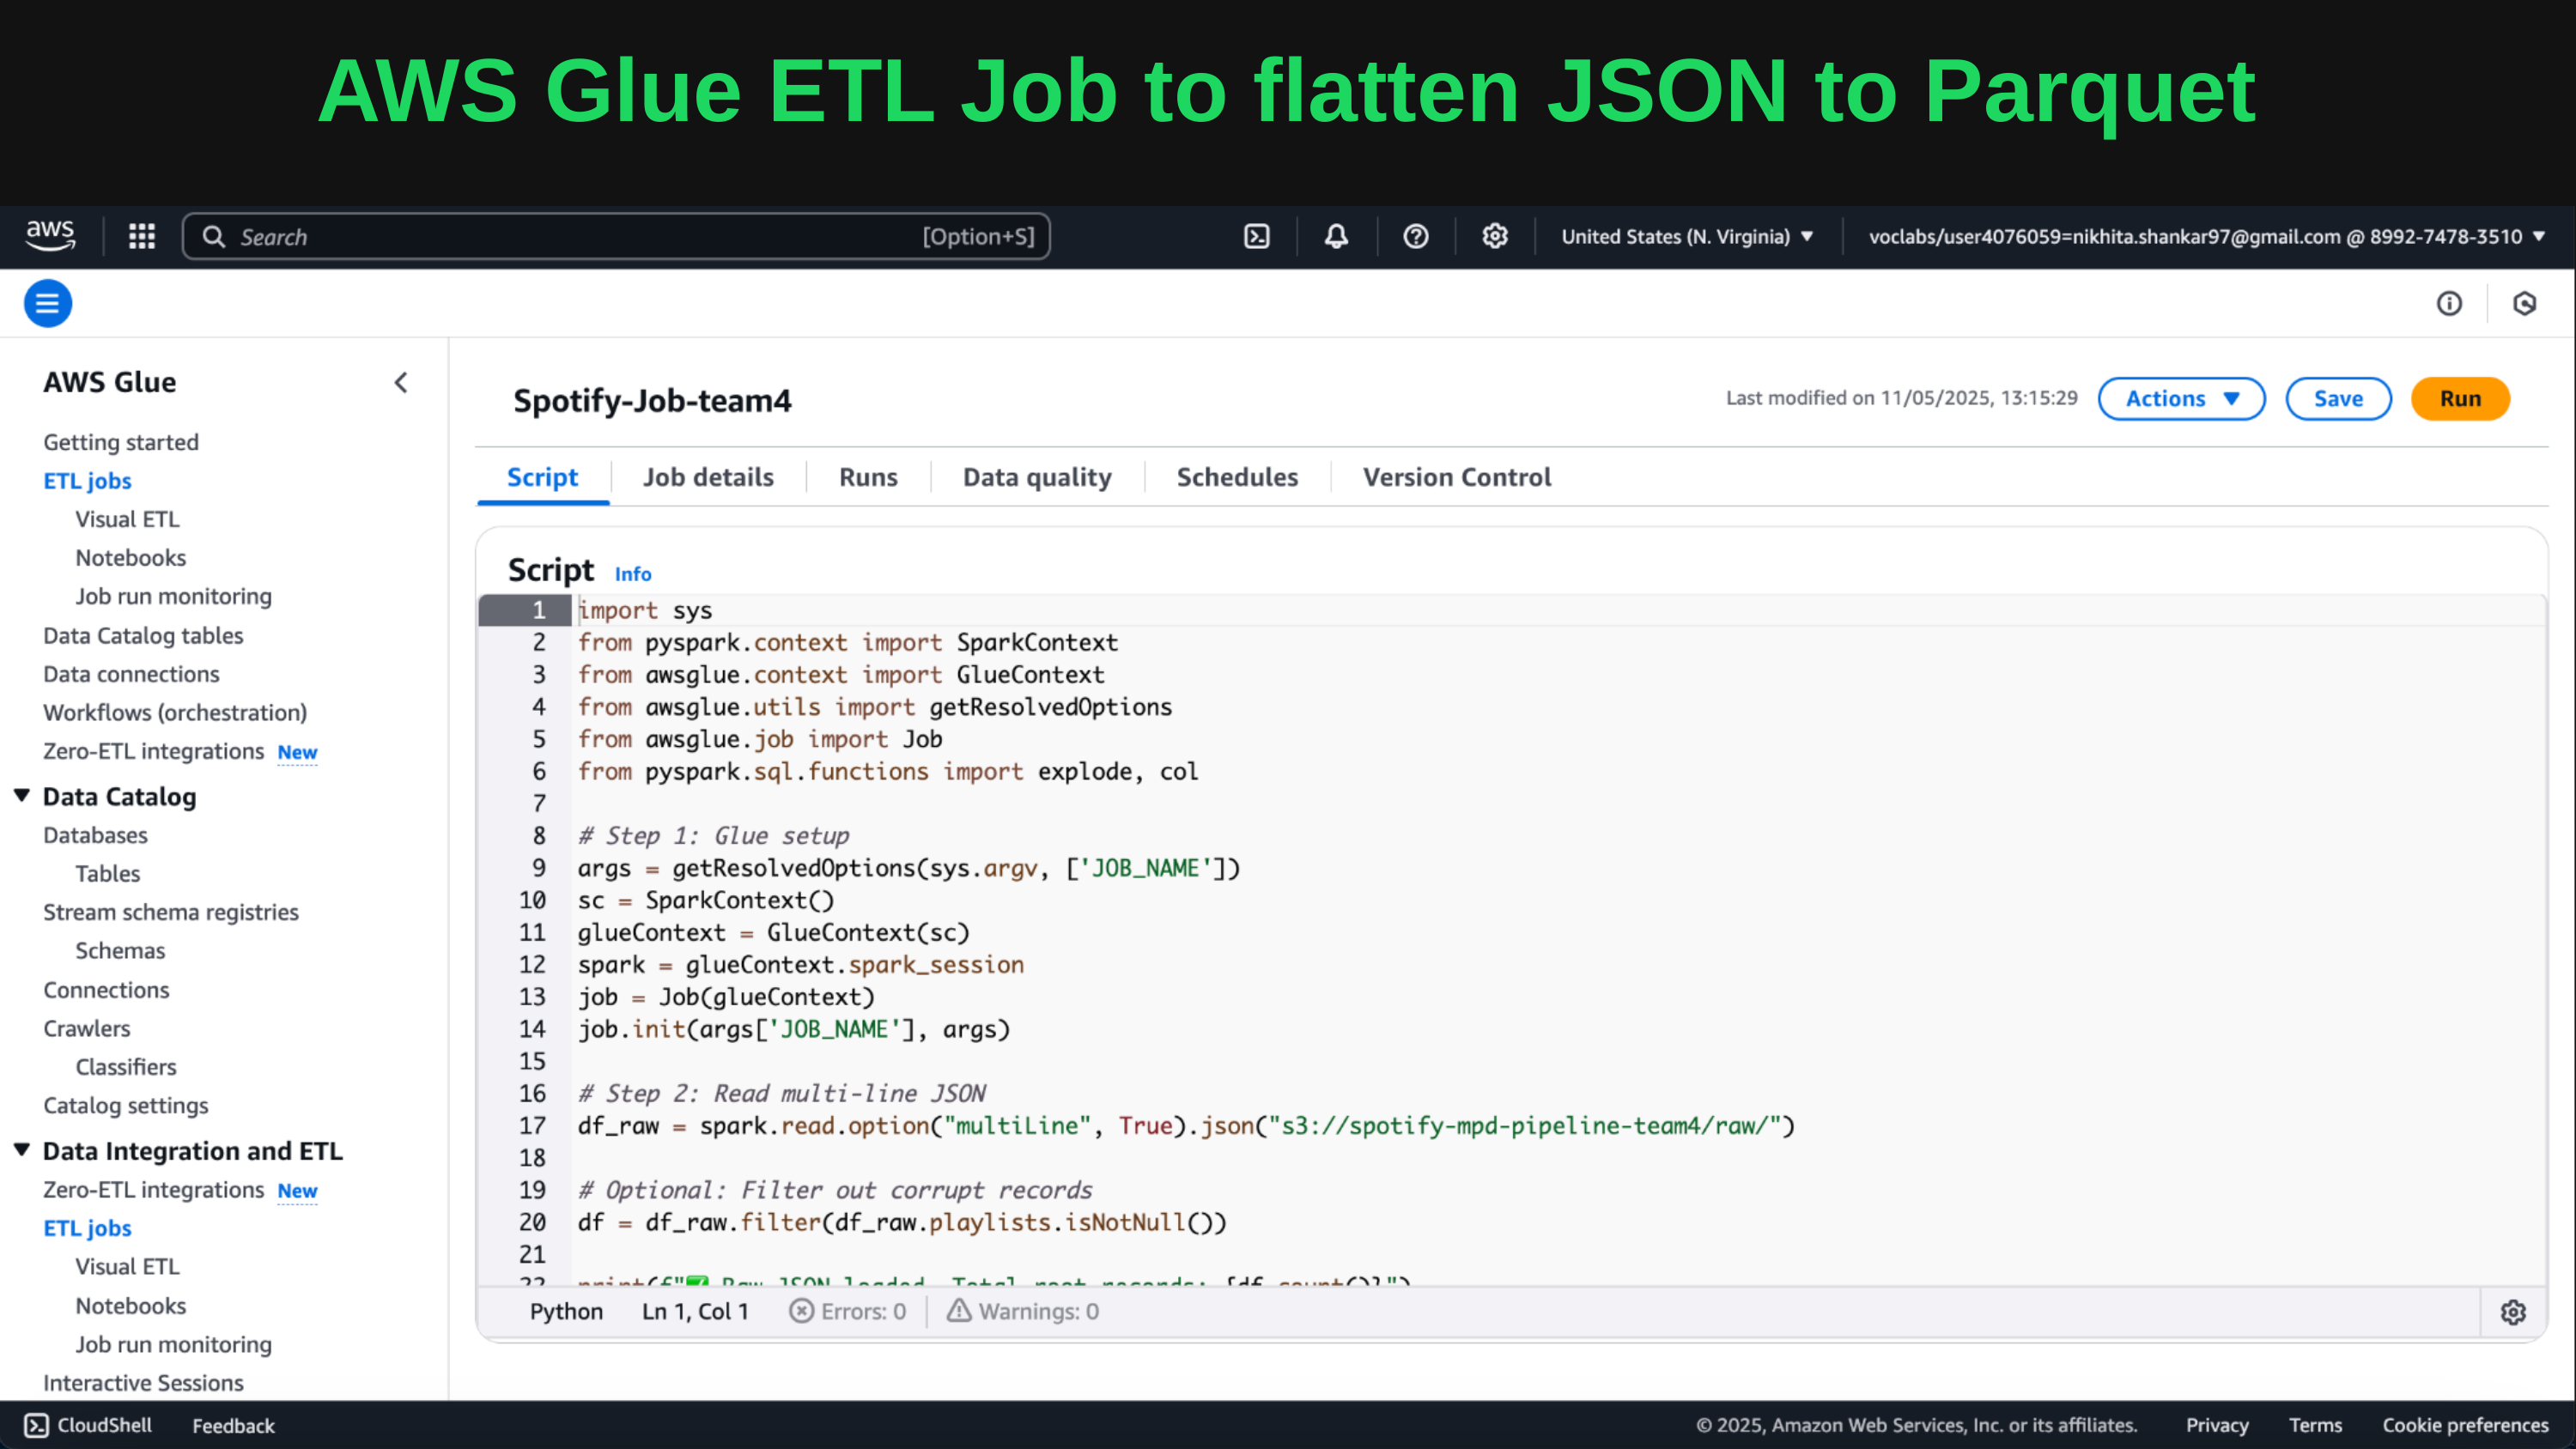

AWS Glue ETL Job to flatten JSON to Parquet